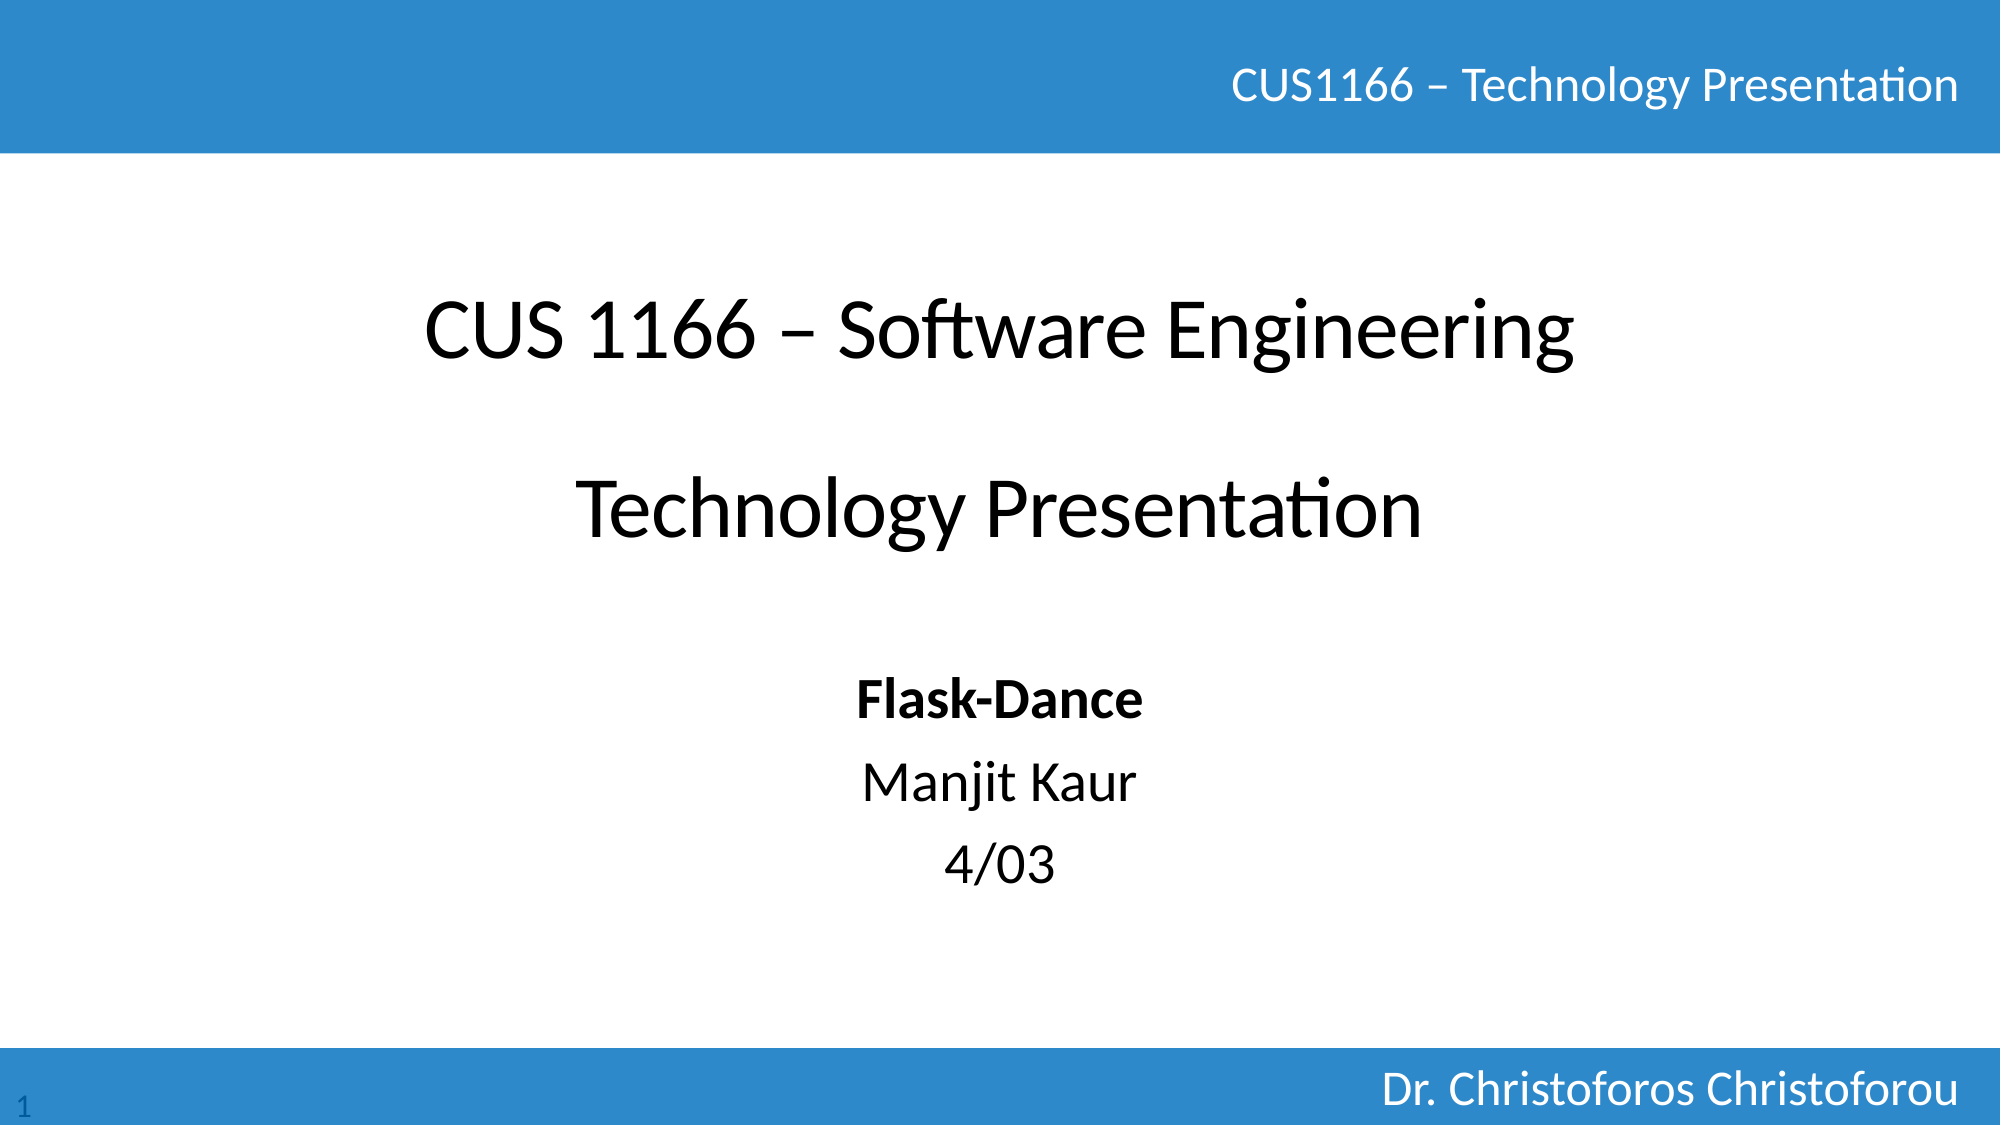

# CUS 1166 – Software Engineering Technology Presentation
Flask-Dance
Manjit Kaur
4/03